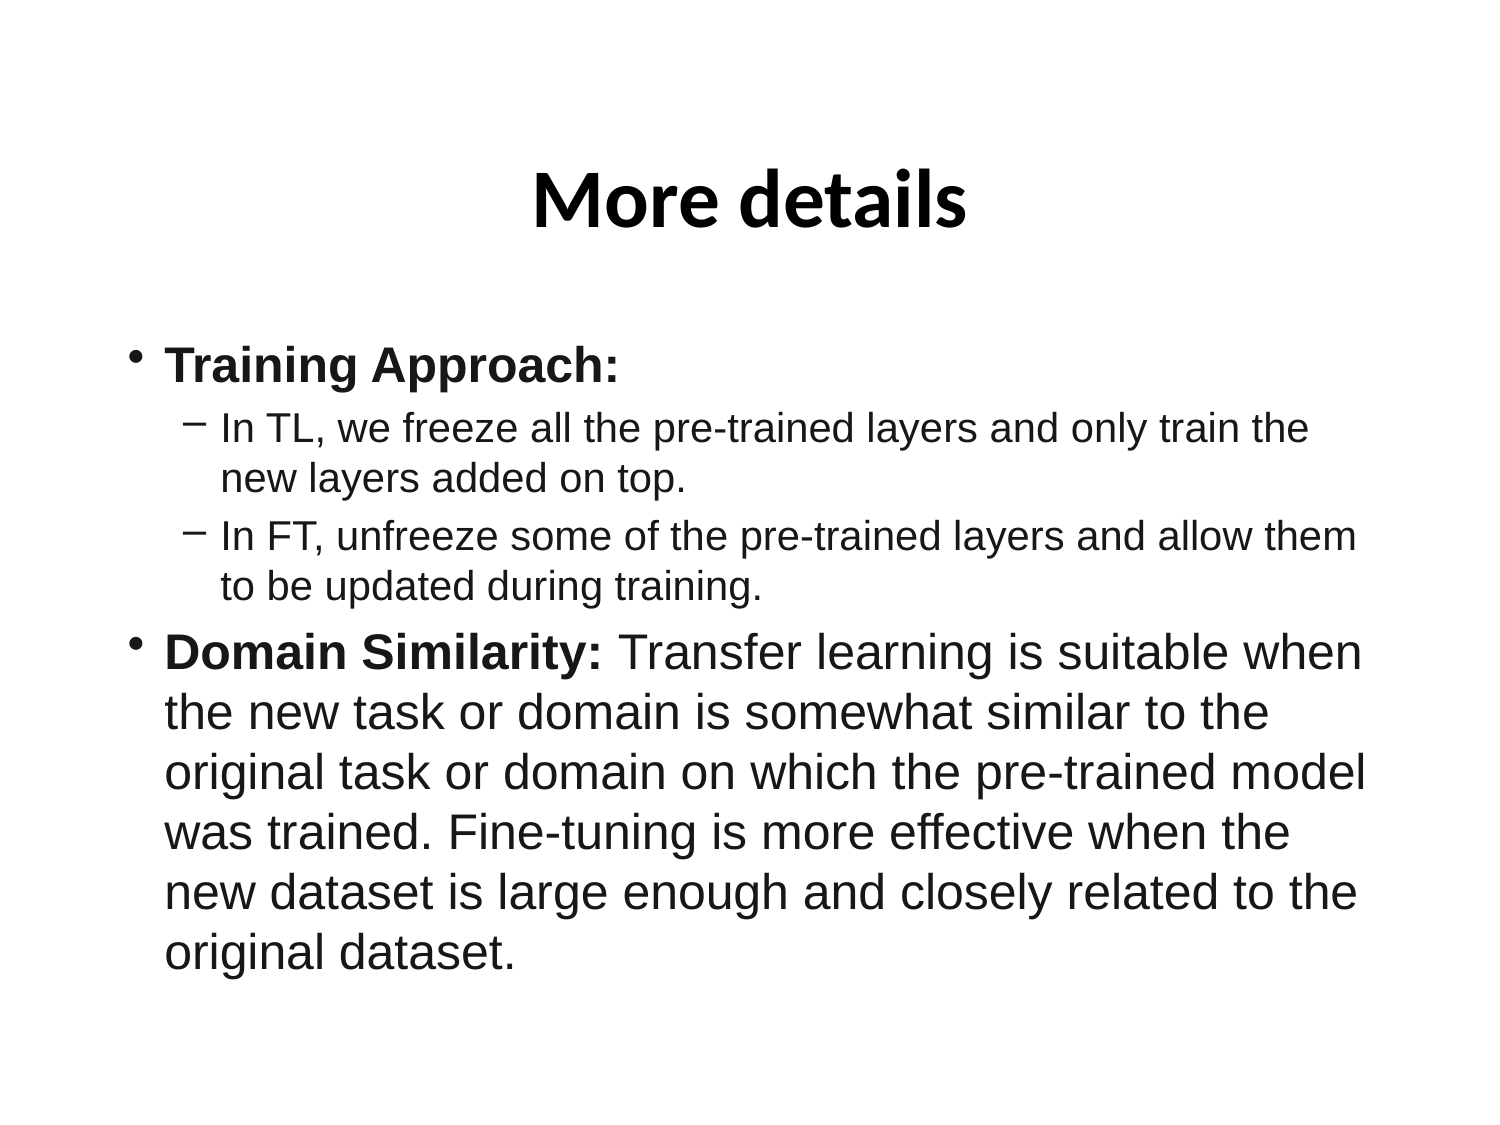

# More details
Training Approach:
In TL, we freeze all the pre-trained layers and only train the new layers added on top.
In FT, unfreeze some of the pre-trained layers and allow them to be updated during training.
Domain Similarity: Transfer learning is suitable when the new task or domain is somewhat similar to the original task or domain on which the pre-trained model was trained. Fine-tuning is more effective when the new dataset is large enough and closely related to the original dataset.